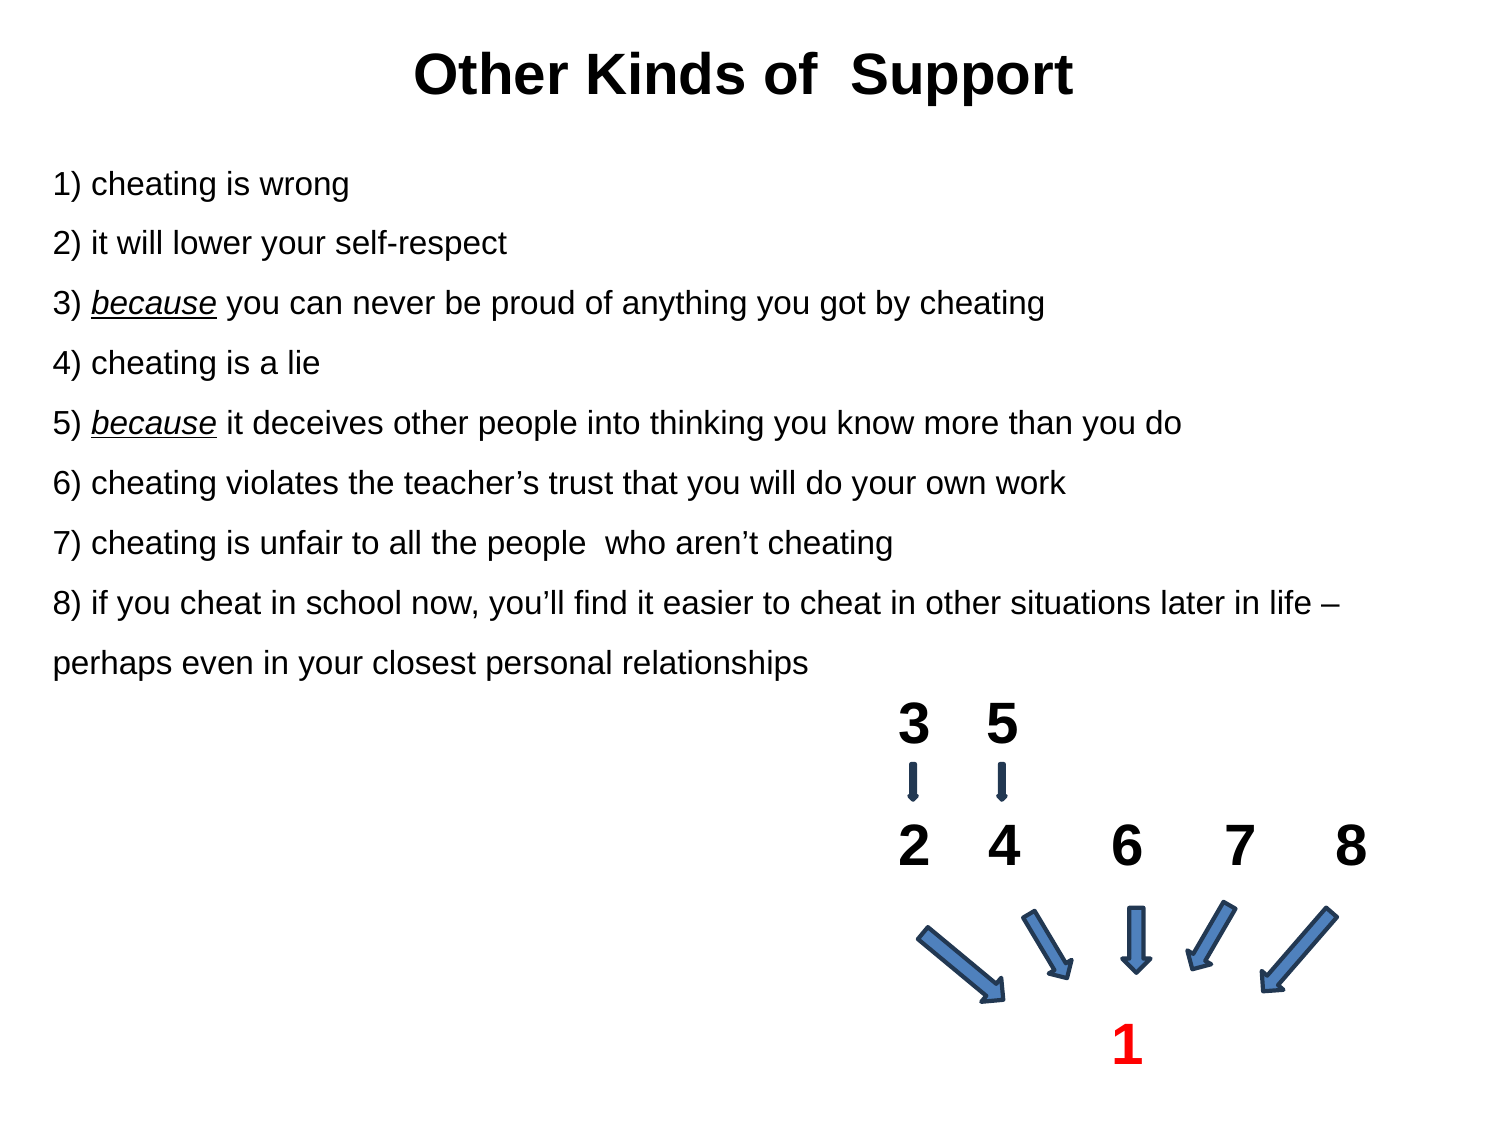

Other Kinds of  Support
1) cheating is wrong
2) it will lower your self-respect
3) because you can never be proud of anything you got by cheating
4) cheating is a lie
5) because it deceives other people into thinking you know more than you do
6) cheating violates the teacher’s trust that you will do your own work
7) cheating is unfair to all the people  who aren’t cheating
8) if you cheat in school now, you’ll find it easier to cheat in other situations later in life – perhaps even in your closest personal relationships
3
5

2
4
6
7
8

1